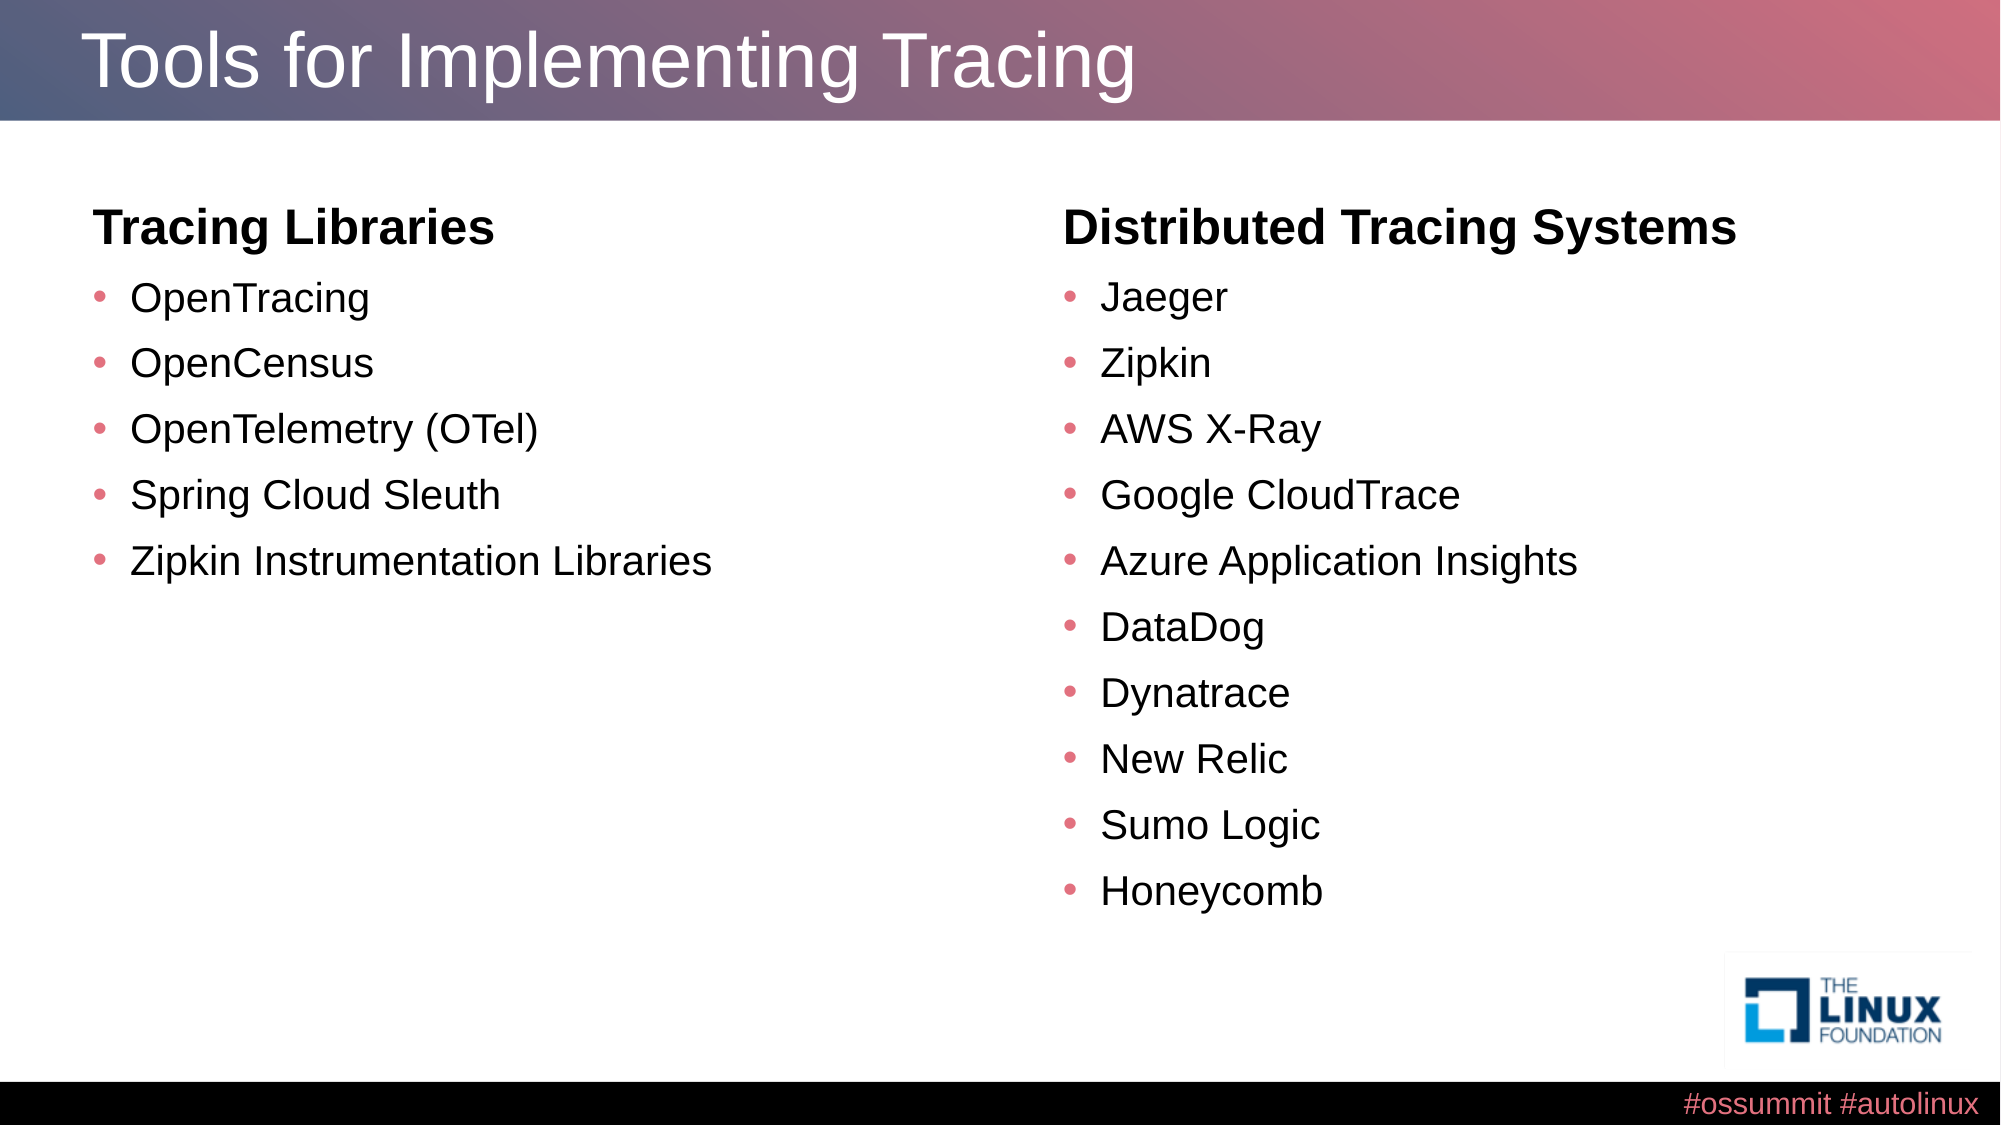

# Tools for Implementing Tracing
Distributed Tracing Systems
Jaeger
Zipkin
AWS X-Ray
Google CloudTrace
Azure Application Insights
DataDog
Dynatrace
New Relic
Sumo Logic
Honeycomb

Tracing Libraries
OpenTracing
OpenCensus
OpenTelemetry (OTel)
Spring Cloud Sleuth
Zipkin Instrumentation Libraries